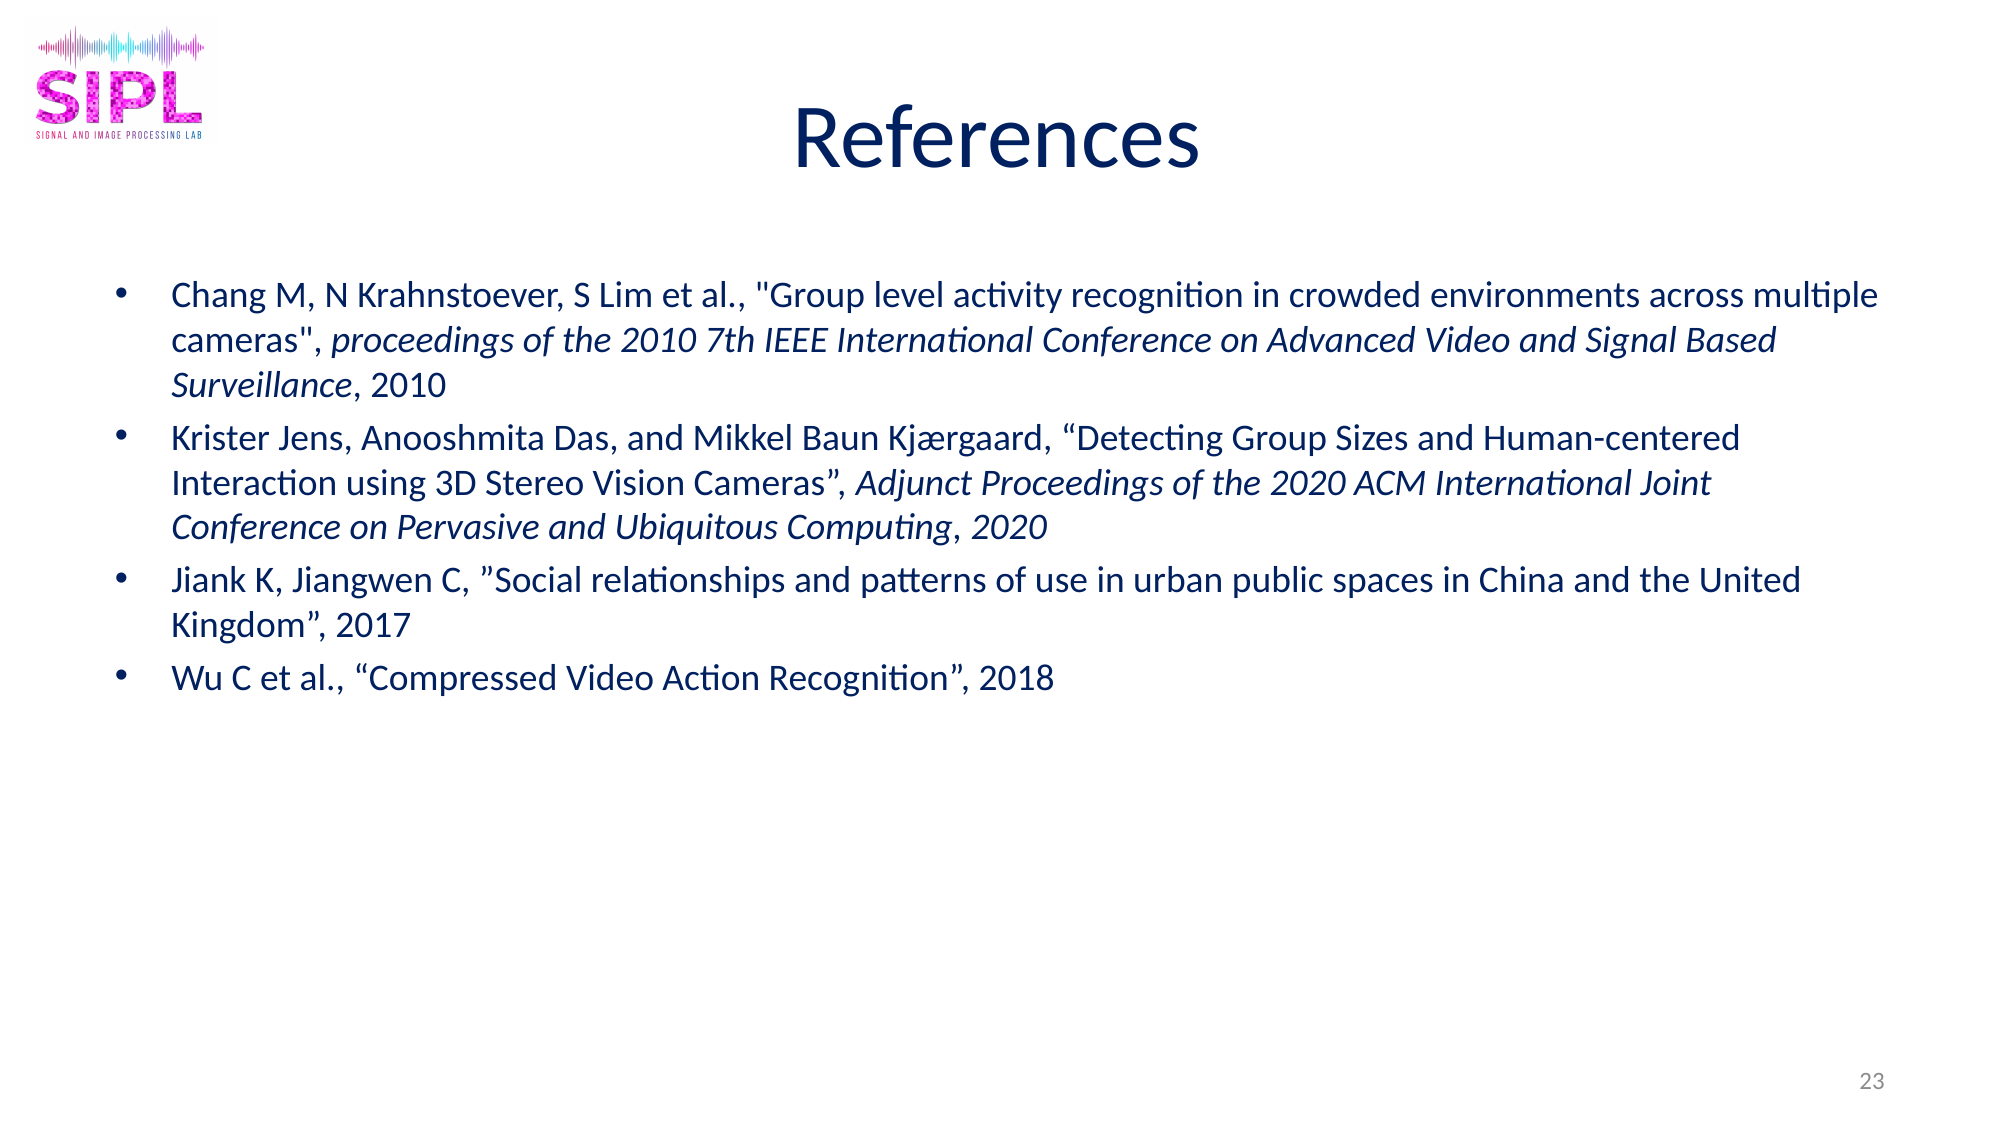

# References
Chang M, N Krahnstoever, S Lim et al., "Group level activity recognition in crowded environments across multiple cameras", proceedings of the 2010 7th IEEE International Conference on Advanced Video and Signal Based Surveillance, 2010
Krister Jens, Anooshmita Das, and Mikkel Baun Kjærgaard, “Detecting Group Sizes and Human-centered Interaction using 3D Stereo Vision Cameras”, Adjunct Proceedings of the 2020 ACM International Joint Conference on Pervasive and Ubiquitous Computing, 2020
Jiank K, Jiangwen C, ”Social relationships and patterns of use in urban public spaces in China and the United Kingdom”, 2017
Wu C et al., “Compressed Video Action Recognition”, 2018
23